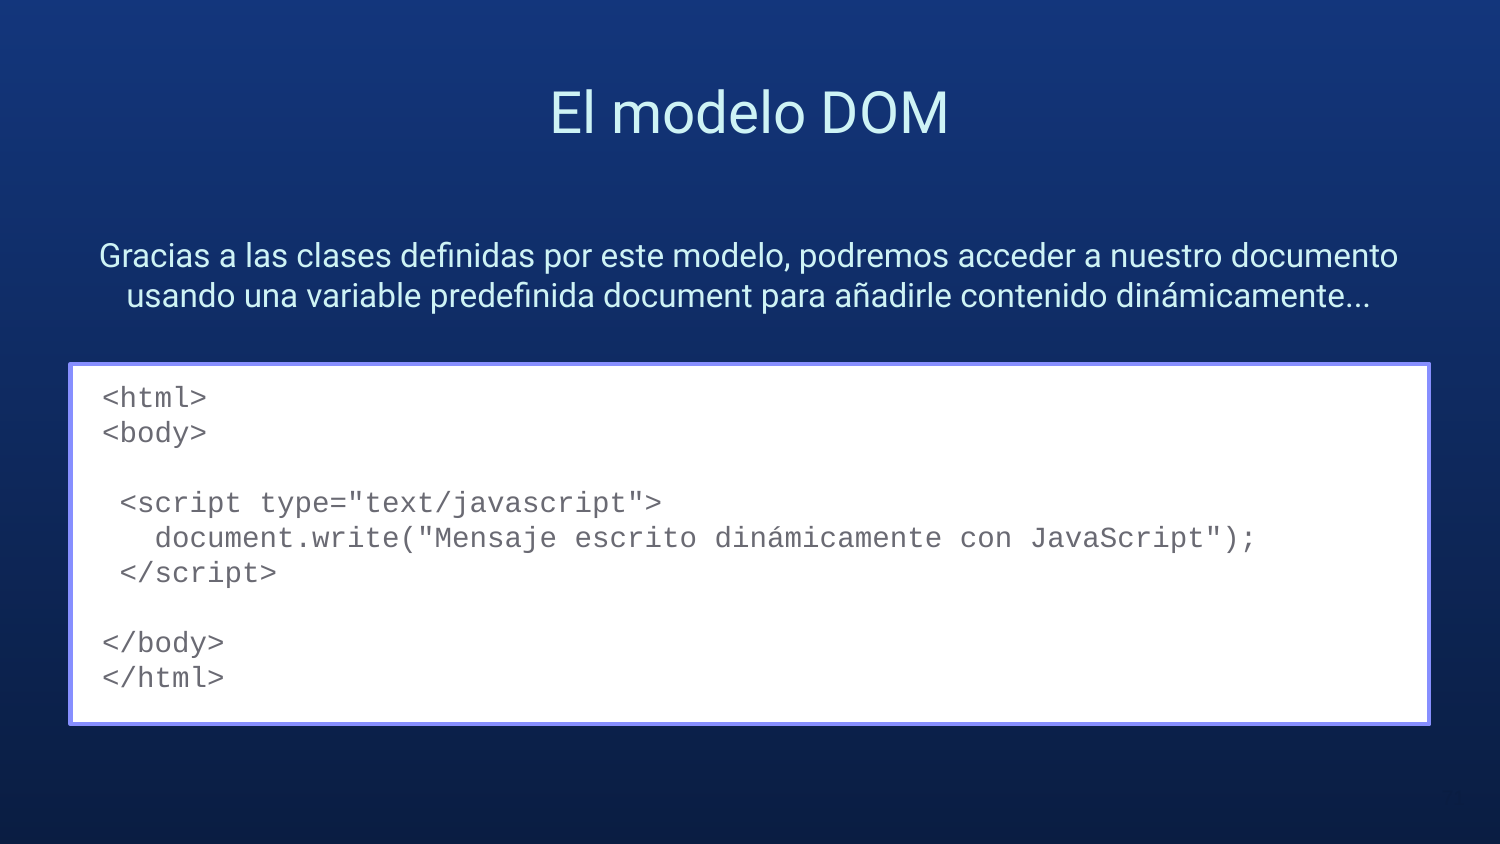

# El modelo DOM
Gracias a las clases definidas por este modelo, podremos acceder a nuestro documento usando una variable predefinida document para añadirle contenido dinámicamente...
<html>
<body>

 <script type="text/javascript">
   document.write("Mensaje escrito dinámicamente con JavaScript");
 </script>

</body>
</html>
71